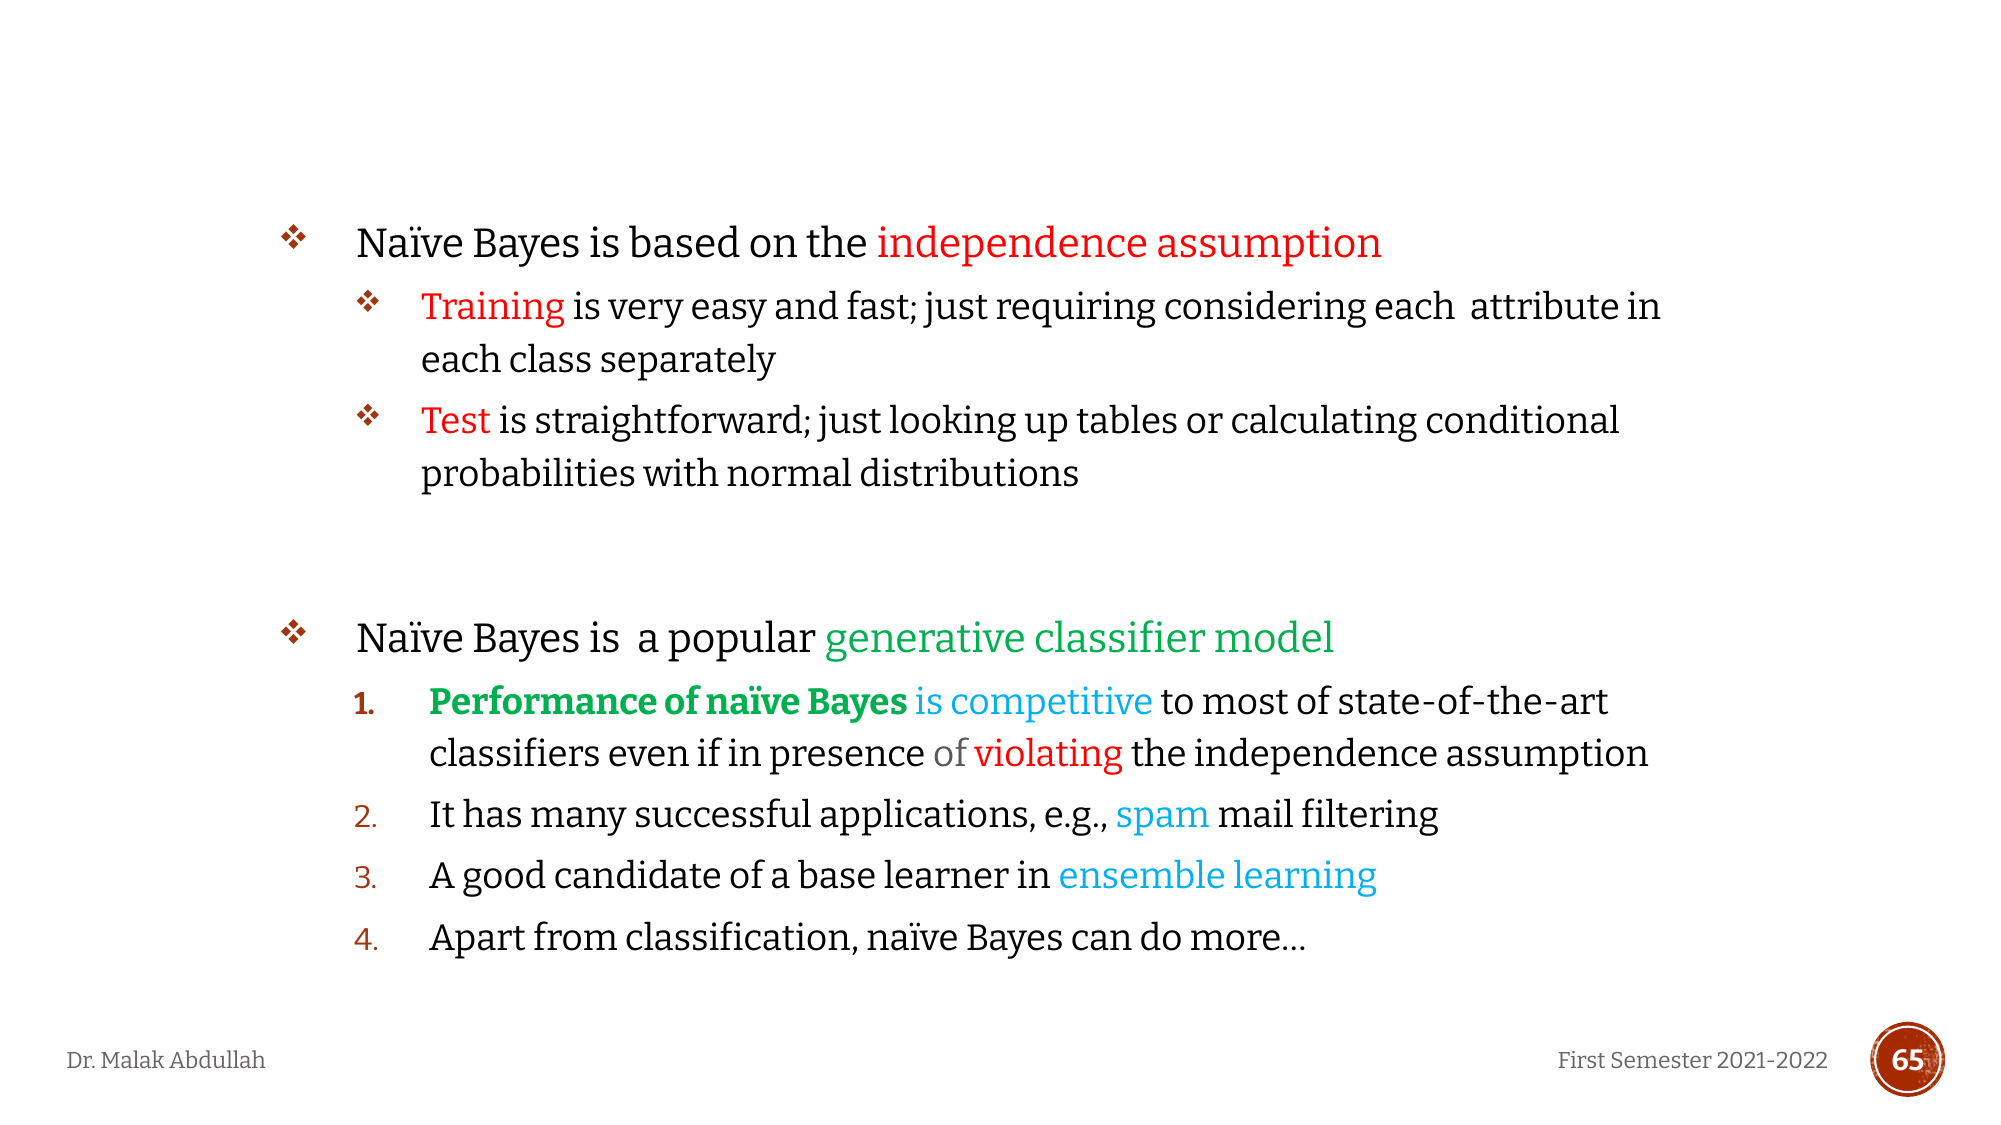

#
Naïve Bayes is based on the independence assumption
Training is very easy and fast; just requiring considering each  attribute in each class separately
Test is straightforward; just looking up tables or calculating conditional probabilities with normal distributions

Naïve Bayes is  a popular generative classifier model
Performance of naïve Bayes is competitive to most of state-of-the-art classifiers even if in presence of violating the independence assumption
It has many successful applications, e.g., spam mail filtering
A good candidate of a base learner in ensemble learning
Apart from classification, naïve Bayes can do more…

Dr. Malak Abdullah
First Semester 2021-2022
65